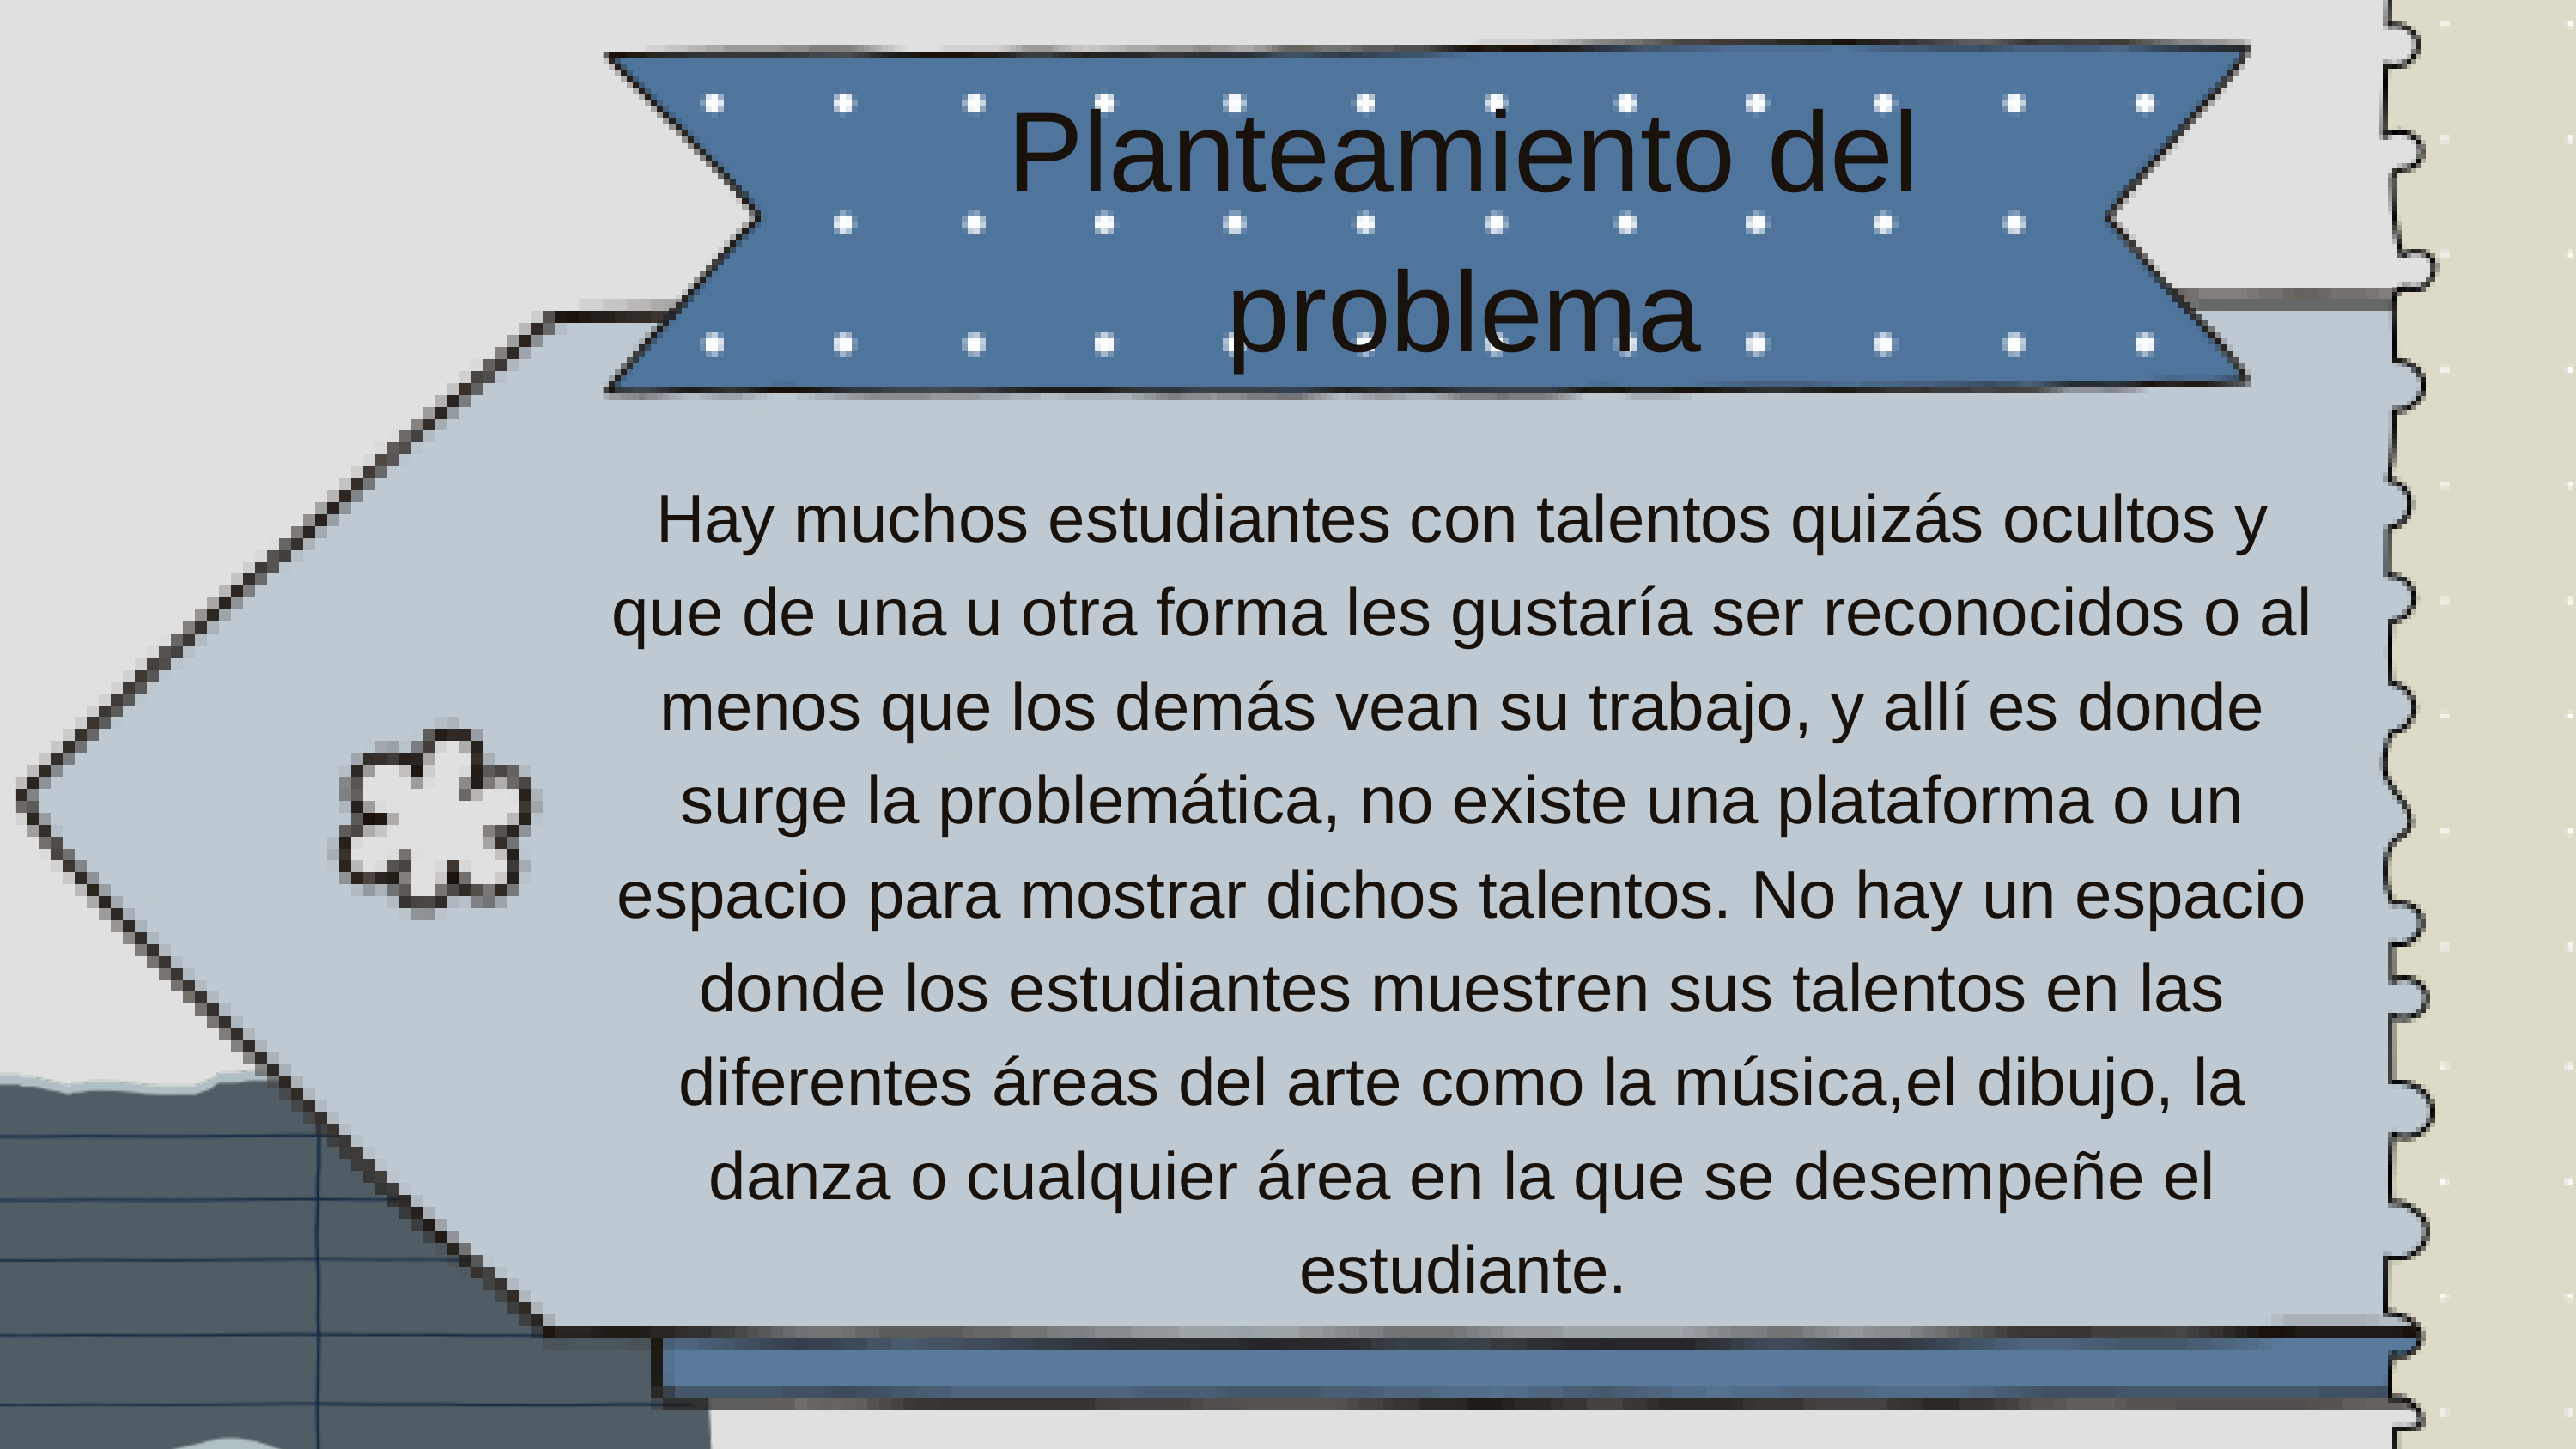

Planteamiento del problema

Hay muchos estudiantes con talentos quizás ocultos y que de una u otra forma les gustaría ser reconocidos o al menos que los demás vean su trabajo, y allí es donde surge la problemática, no existe una plataforma o un espacio para mostrar dichos talentos. No hay un espacio donde los estudiantes muestren sus talentos en las diferentes áreas del arte como la música,el dibujo, la danza o cualquier área en la que se desempeñe el estudiante.